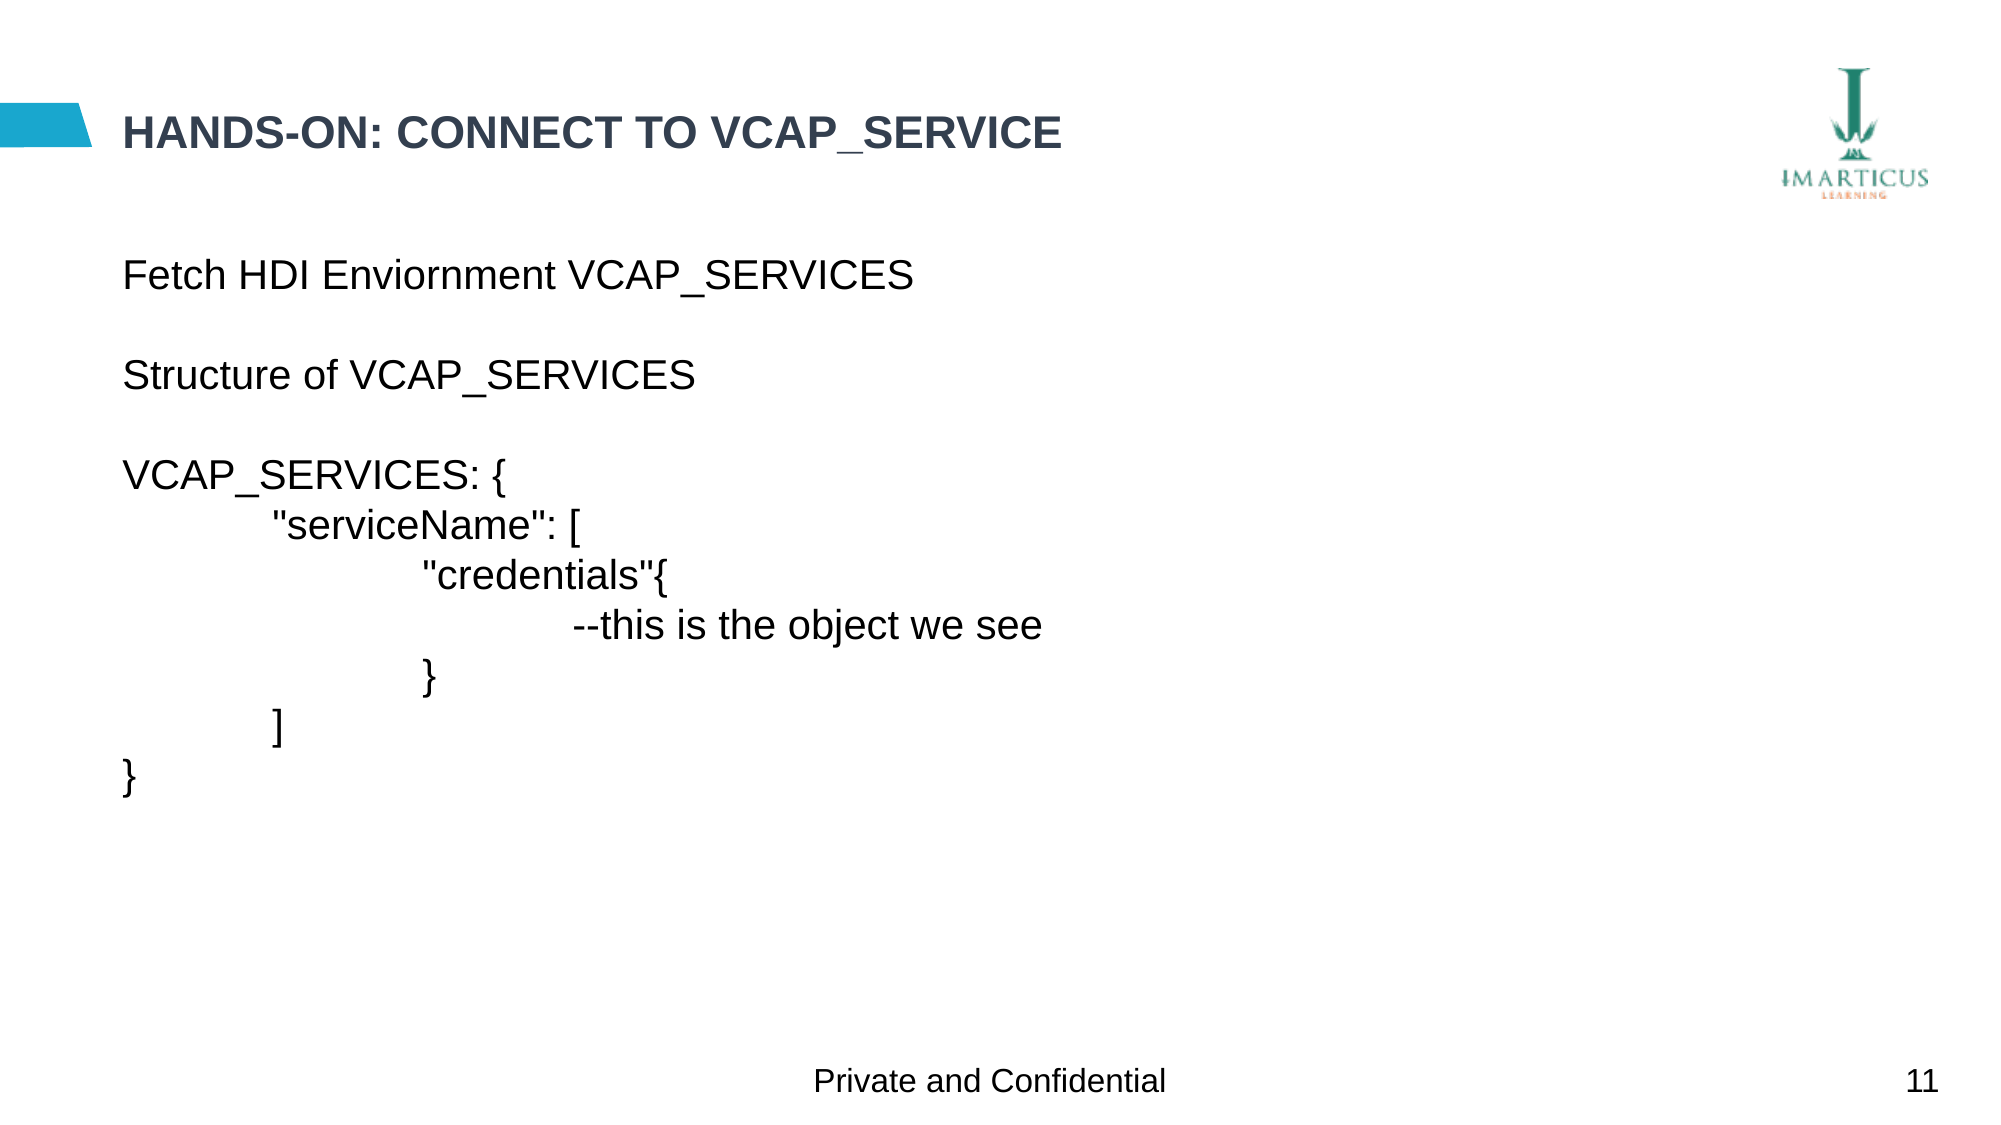

# HANDS-ON: CONNECT TO VCAP_SERVICE
Fetch HDI Enviornment VCAP_SERVICES

Structure of VCAP_SERVICES

VCAP_SERVICES: {
	"serviceName": [
		"credentials"{
			--this is the object we see
		}
	]
}